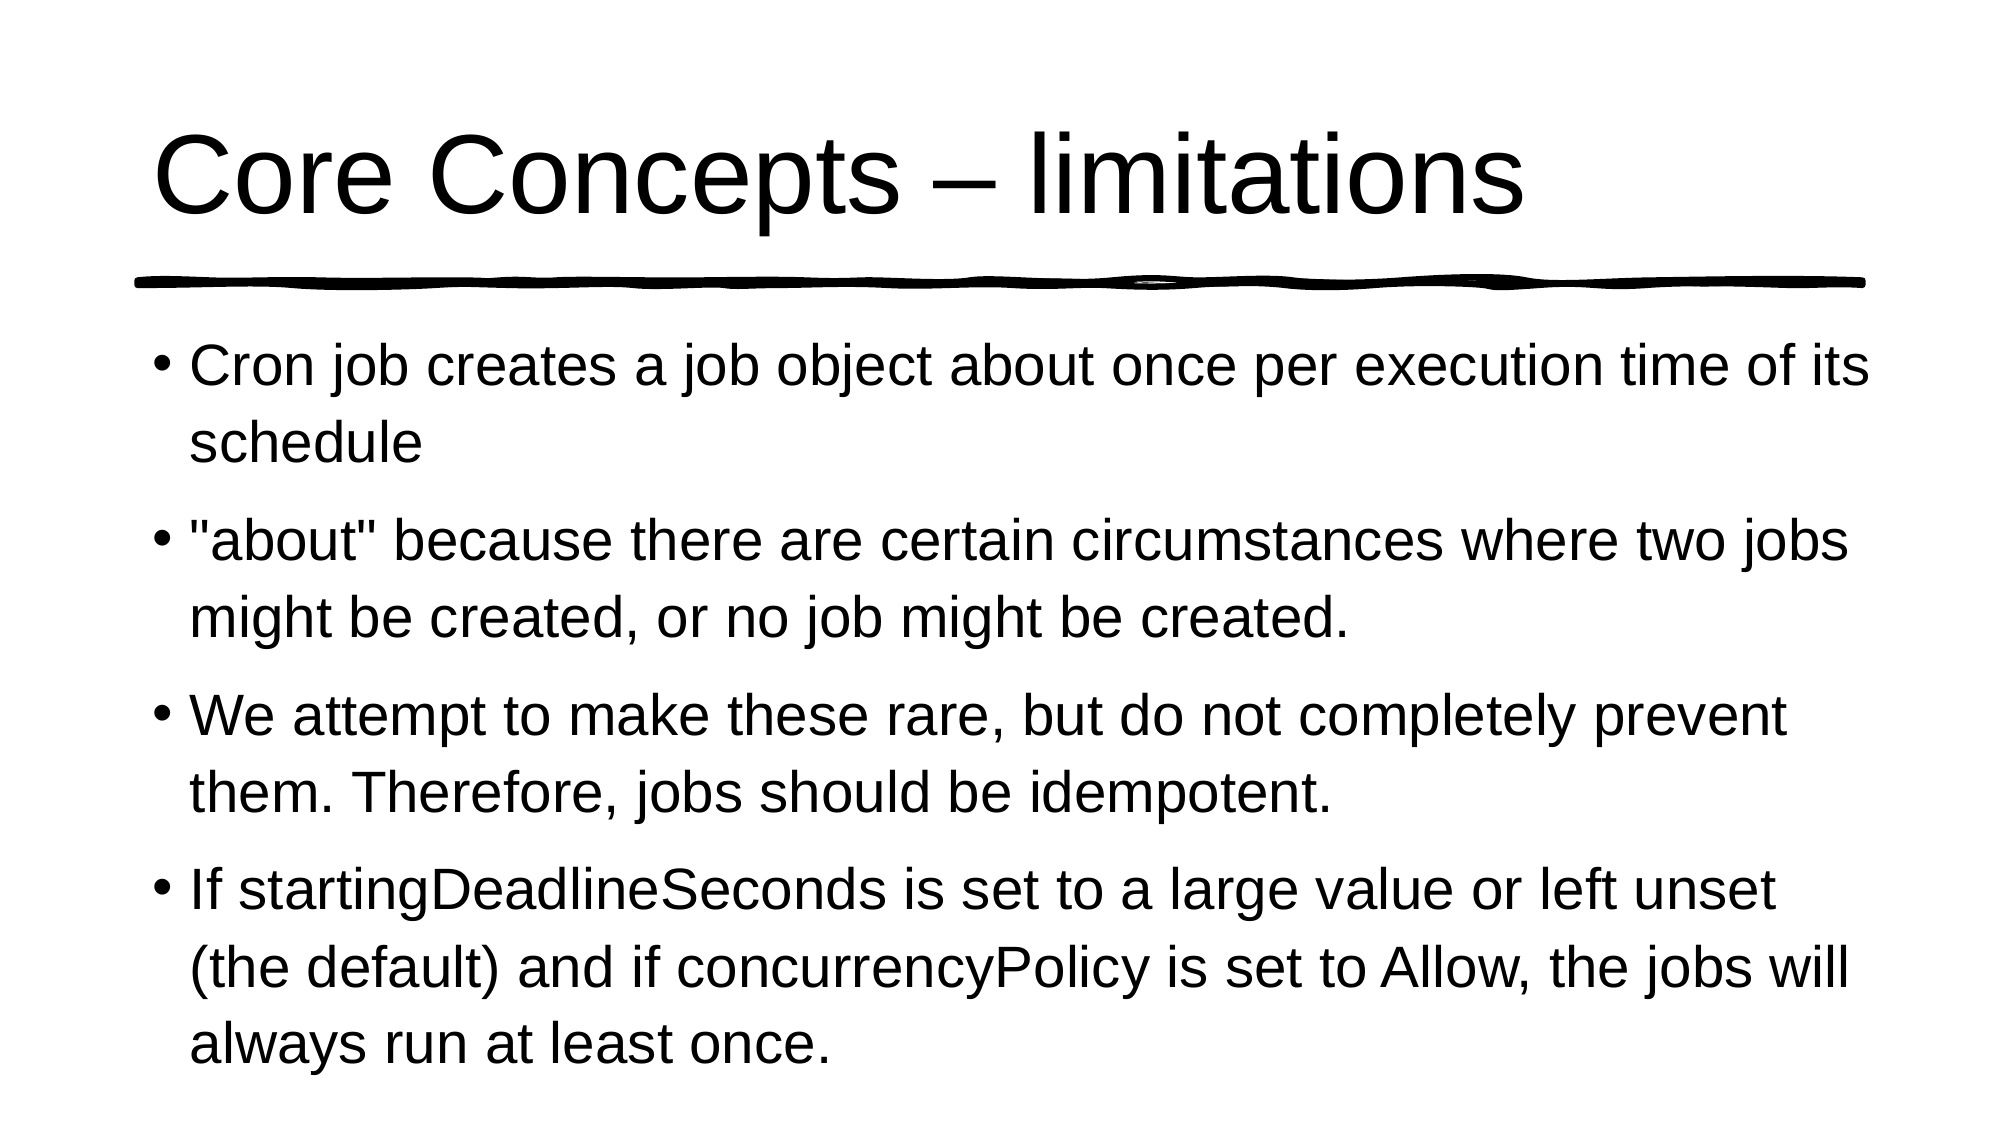

# Core Concepts – limitations
Cron job creates a job object about once per execution time of its schedule
"about" because there are certain circumstances where two jobs might be created, or no job might be created.
We attempt to make these rare, but do not completely prevent them. Therefore, jobs should be idempotent.
If startingDeadlineSeconds is set to a large value or left unset (the default) and if concurrencyPolicy is set to Allow, the jobs will always run at least once.